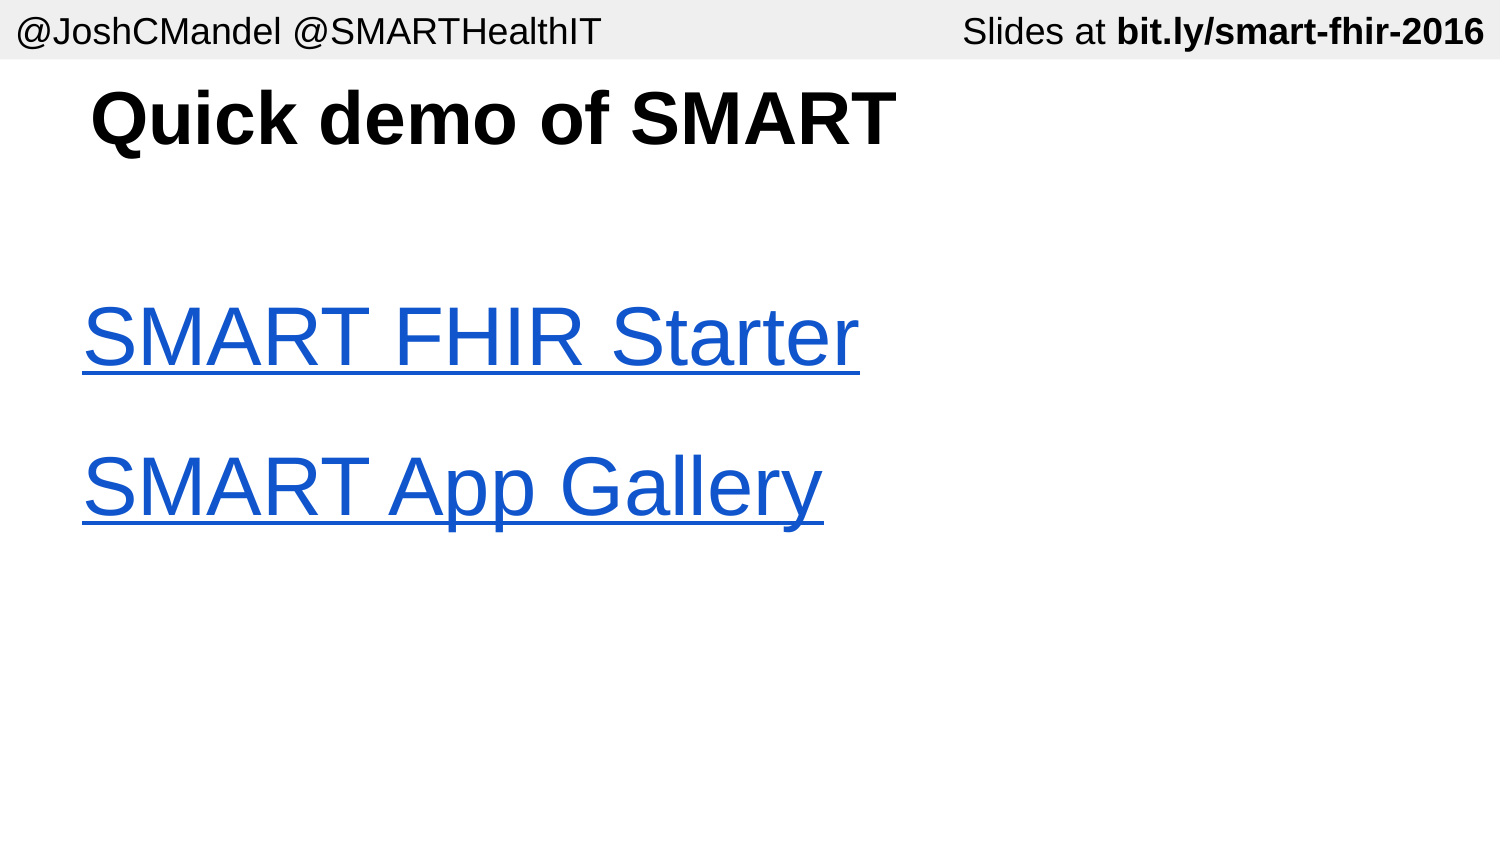

Slides at bit.ly/smart-fhir-2016
@JoshCMandel @SMARTHealthIT
# Quick demo of SMART
SMART FHIR Starter
SMART App Gallery